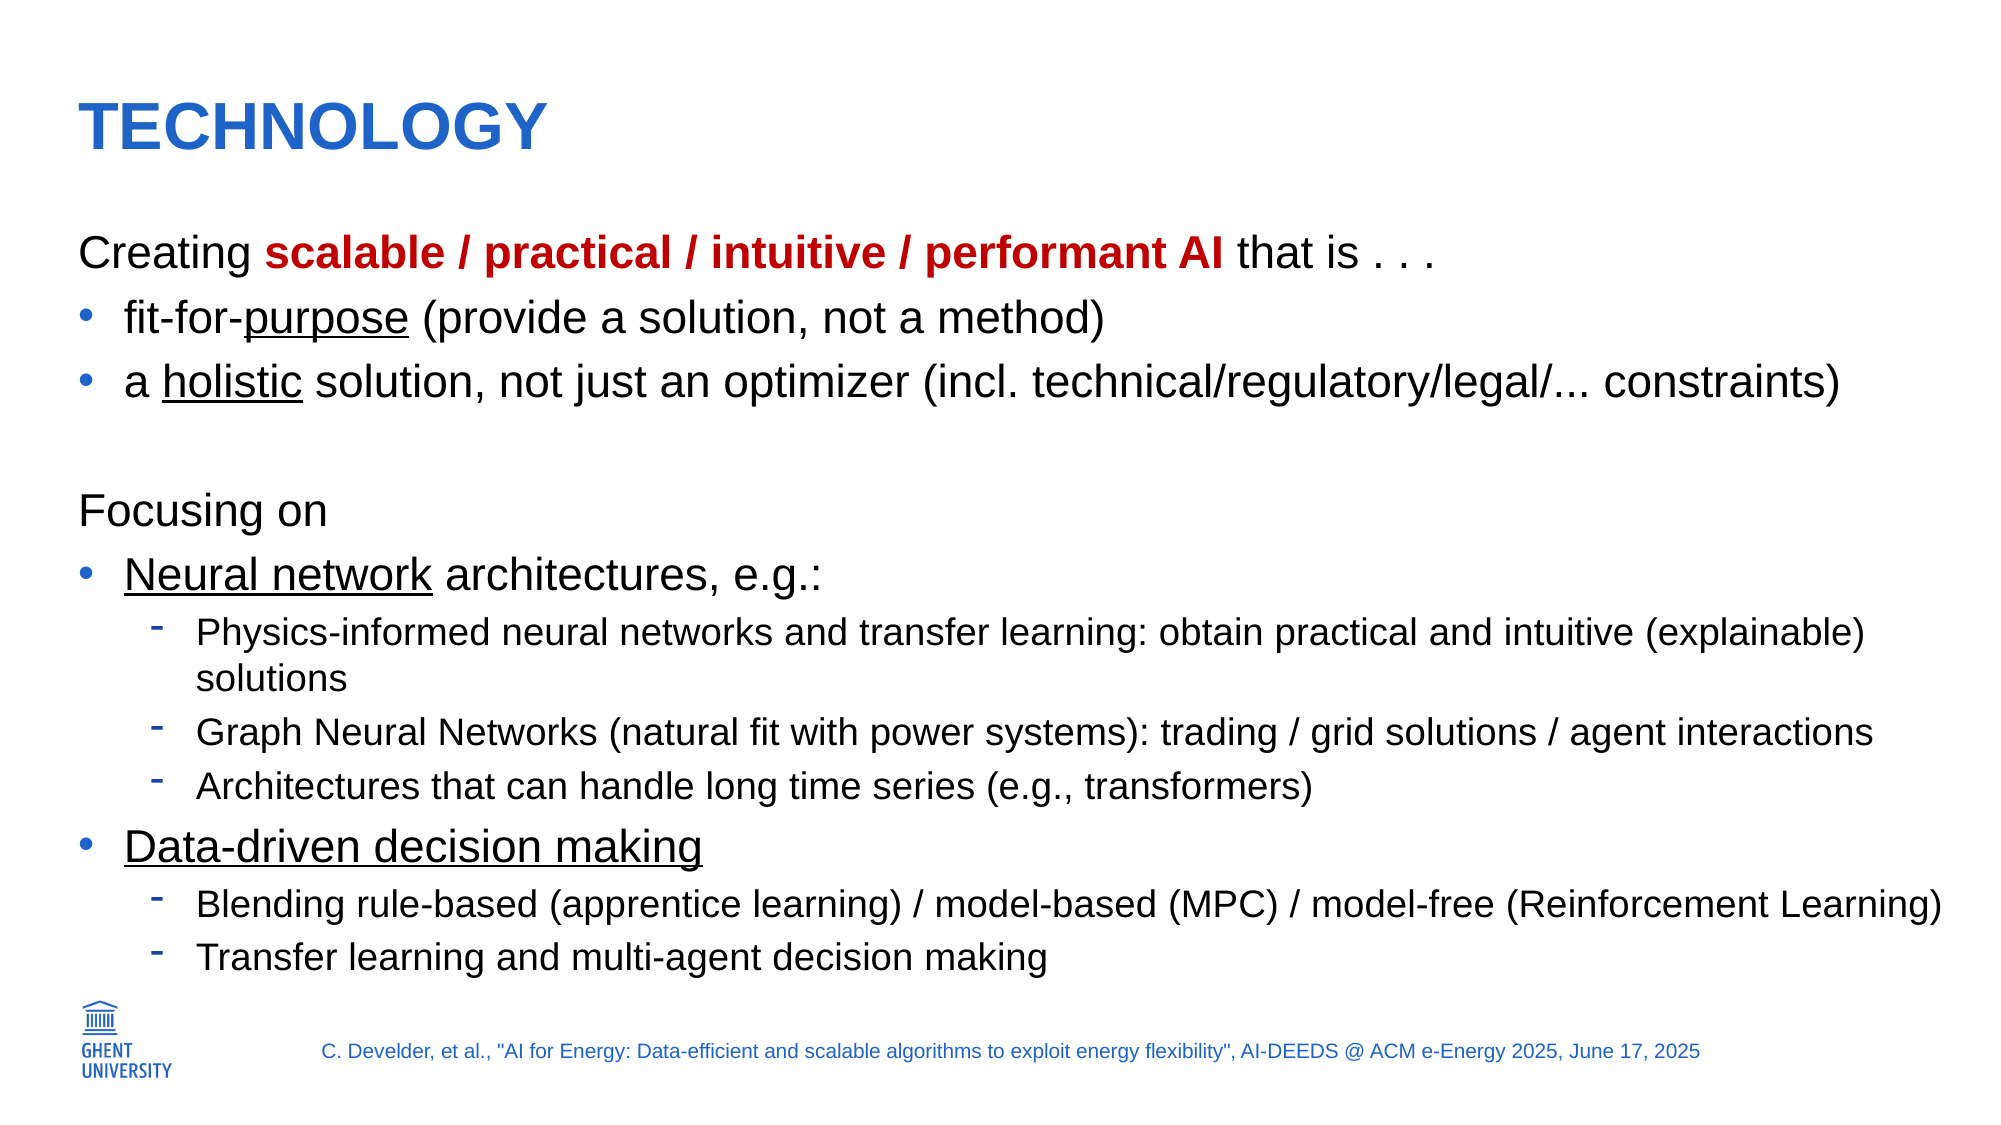

# TECHNOLOGY
Creating scalable / practical / intuitive / performant AI that is . . .
fit-for-purpose (provide a solution, not a method)
a holistic solution, not just an optimizer (incl. technical/regulatory/legal/... constraints)

Focusing on
Neural network architectures, e.g.:
Physics-informed neural networks and transfer learning: obtain practical and intuitive (explainable) solutions
Graph Neural Networks (natural fit with power systems): trading / grid solutions / agent interactions
Architectures that can handle long time series (e.g., transformers)
Data-driven decision making
Blending rule-based (apprentice learning) / model-based (MPC) / model-free (Reinforcement Learning)
Transfer learning and multi-agent decision making

C. Develder, et al., "AI for Energy: Data-efficient and scalable algorithms to exploit energy flexibility", AI-DEEDS @ ACM e-Energy 2025, June 17, 2025